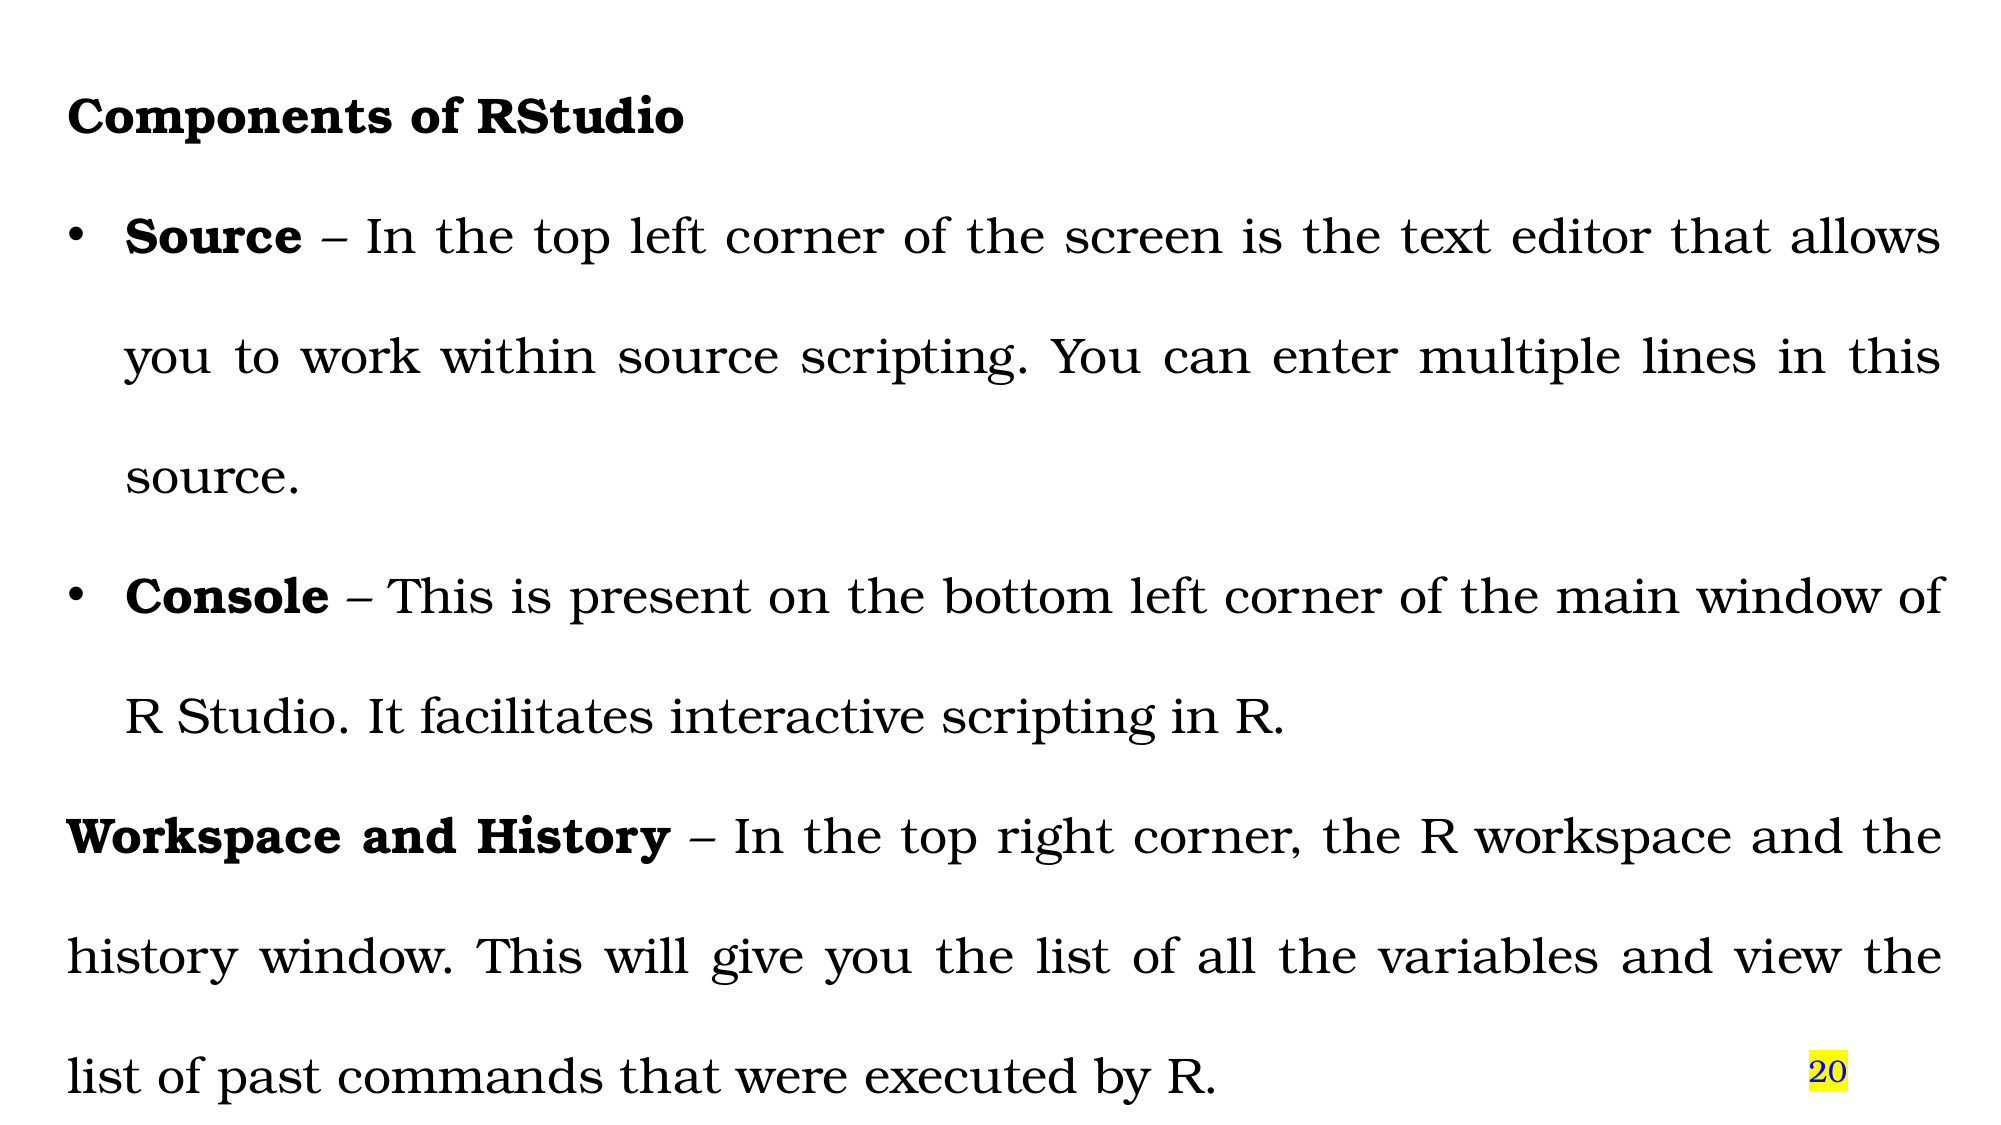

Components of RStudio
Source – In the top left corner of the screen is the text editor that allows you to work within source scripting. You can enter multiple lines in this source.
Console – This is present on the bottom left corner of the main window of R Studio. It facilitates interactive scripting in R.
Workspace and History – In the top right corner, the R workspace and the history window. This will give you the list of all the variables and view the list of past commands that were executed by R.
20